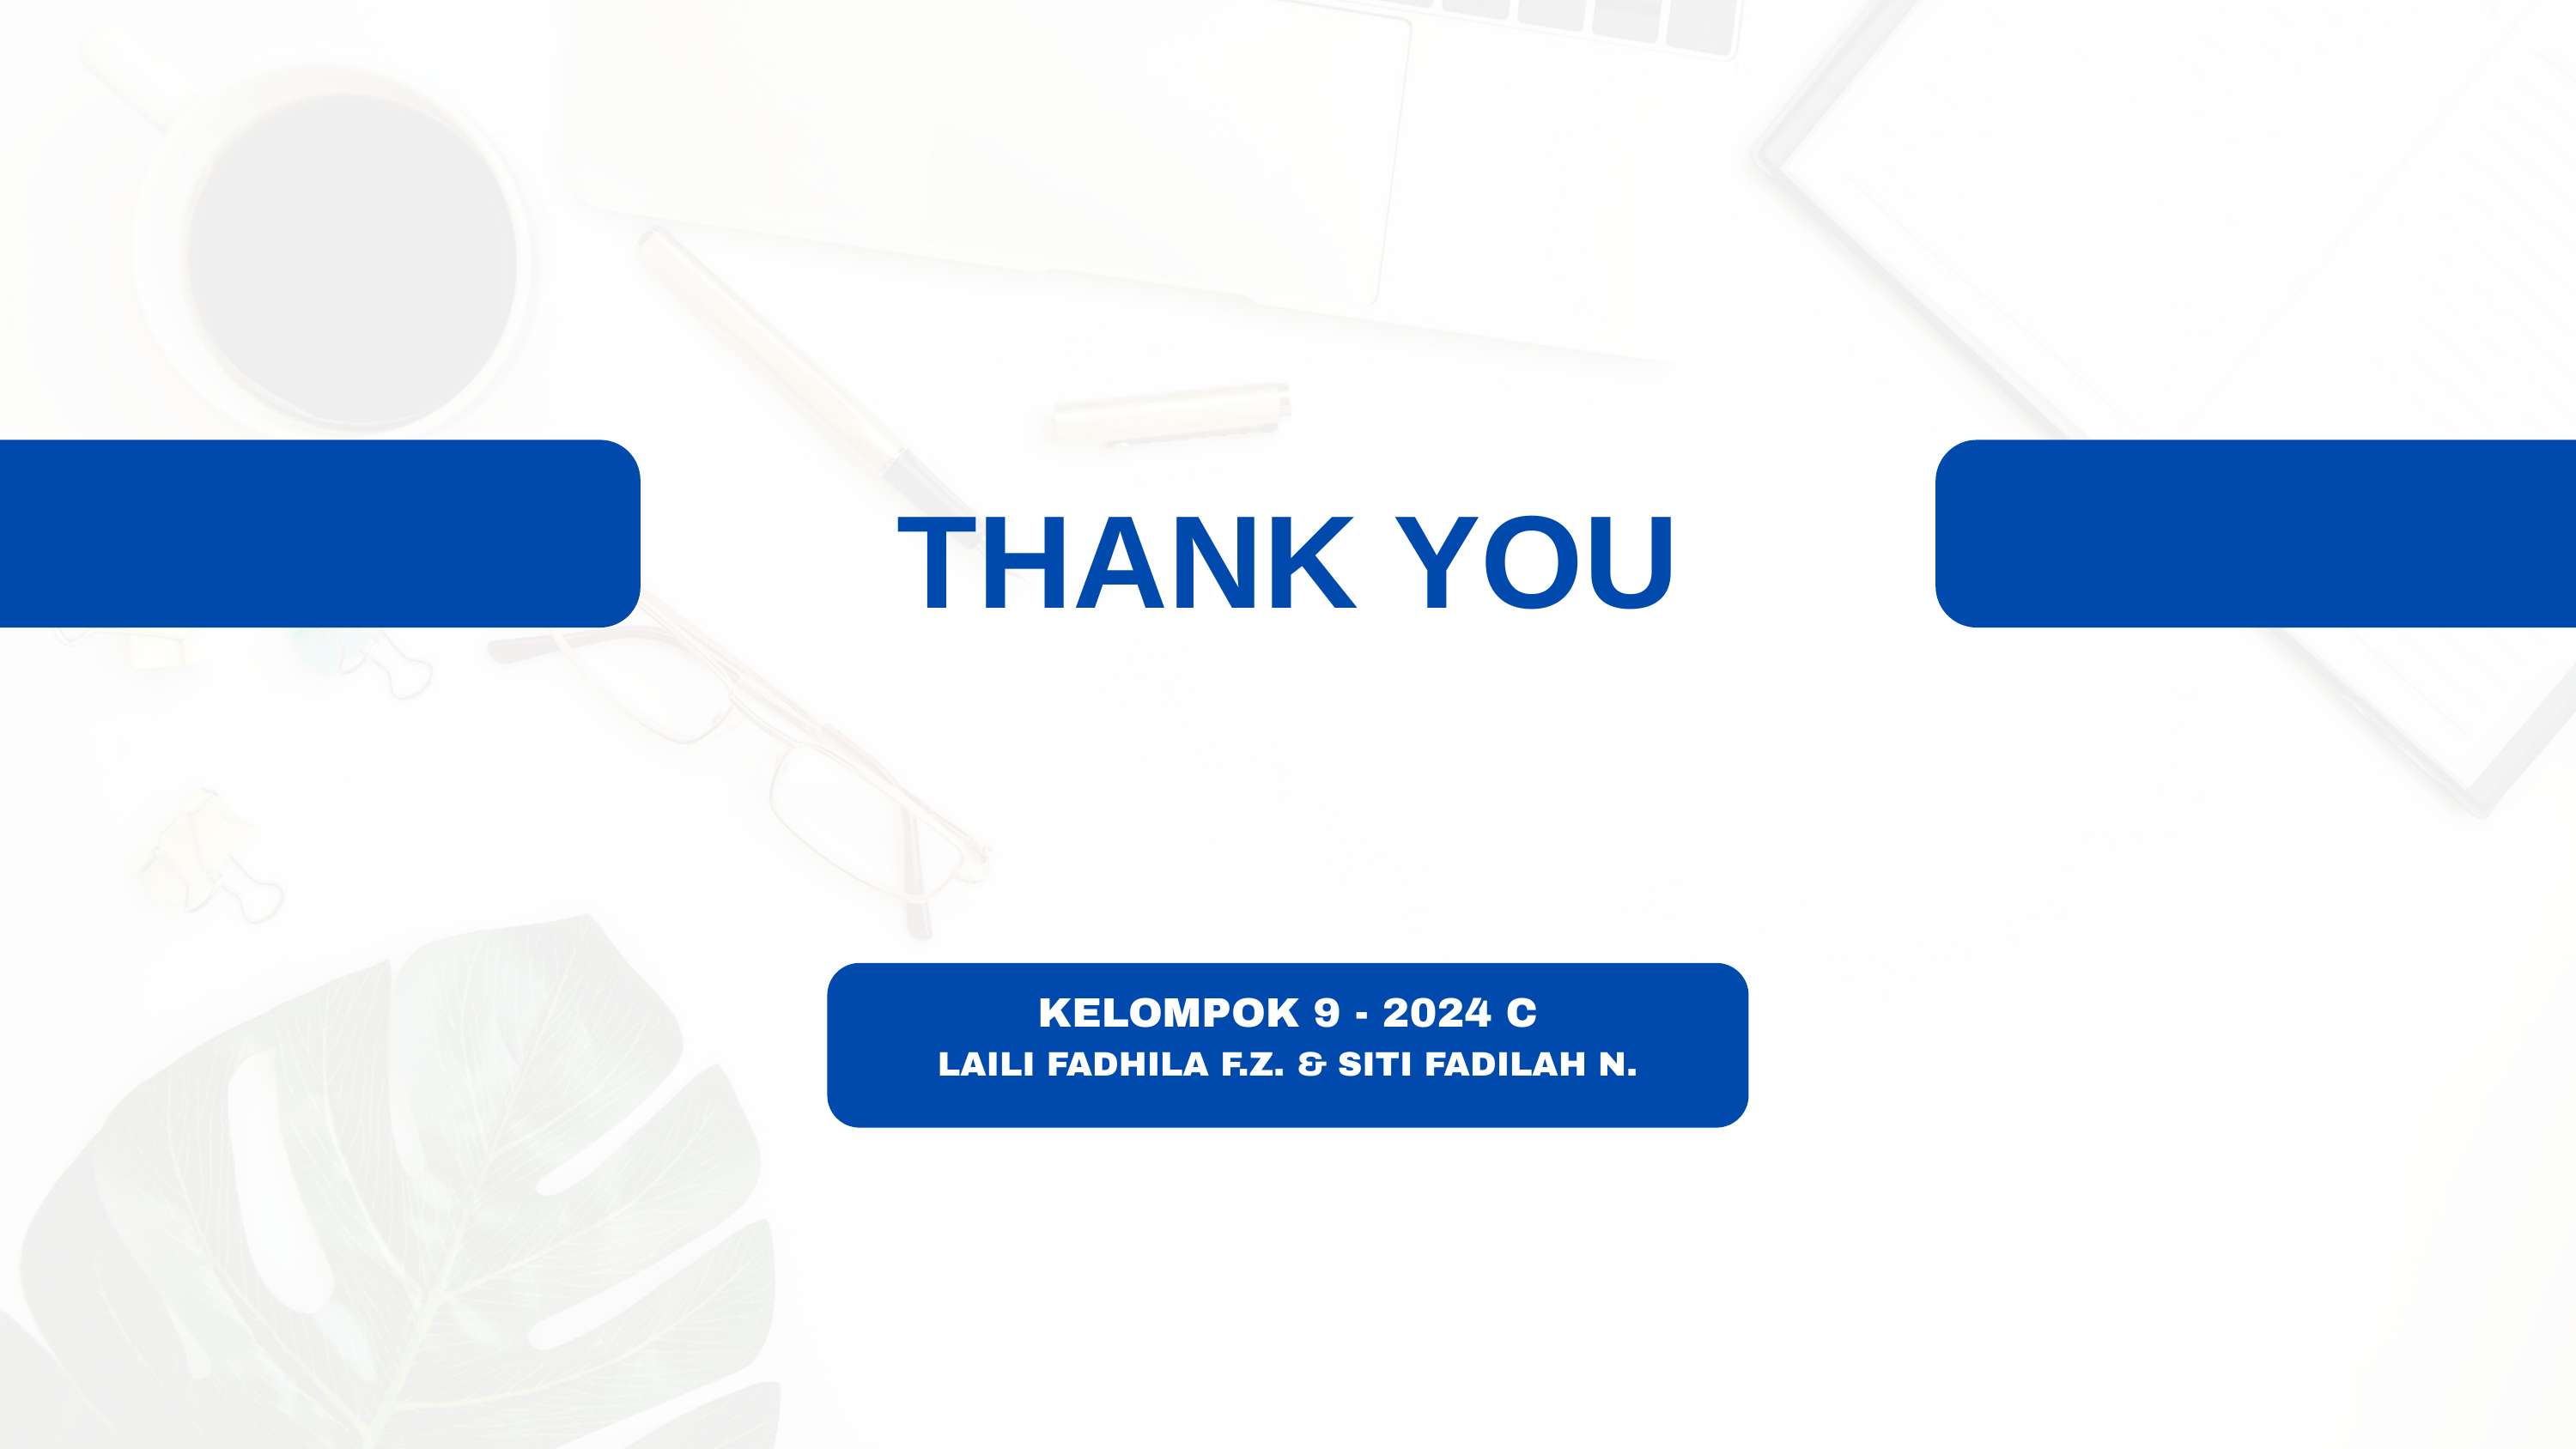

THANK YOU

KELOMPOK 9 - 2024 C
LAILI FADHILA F.Z. & SITI FADILAH N.